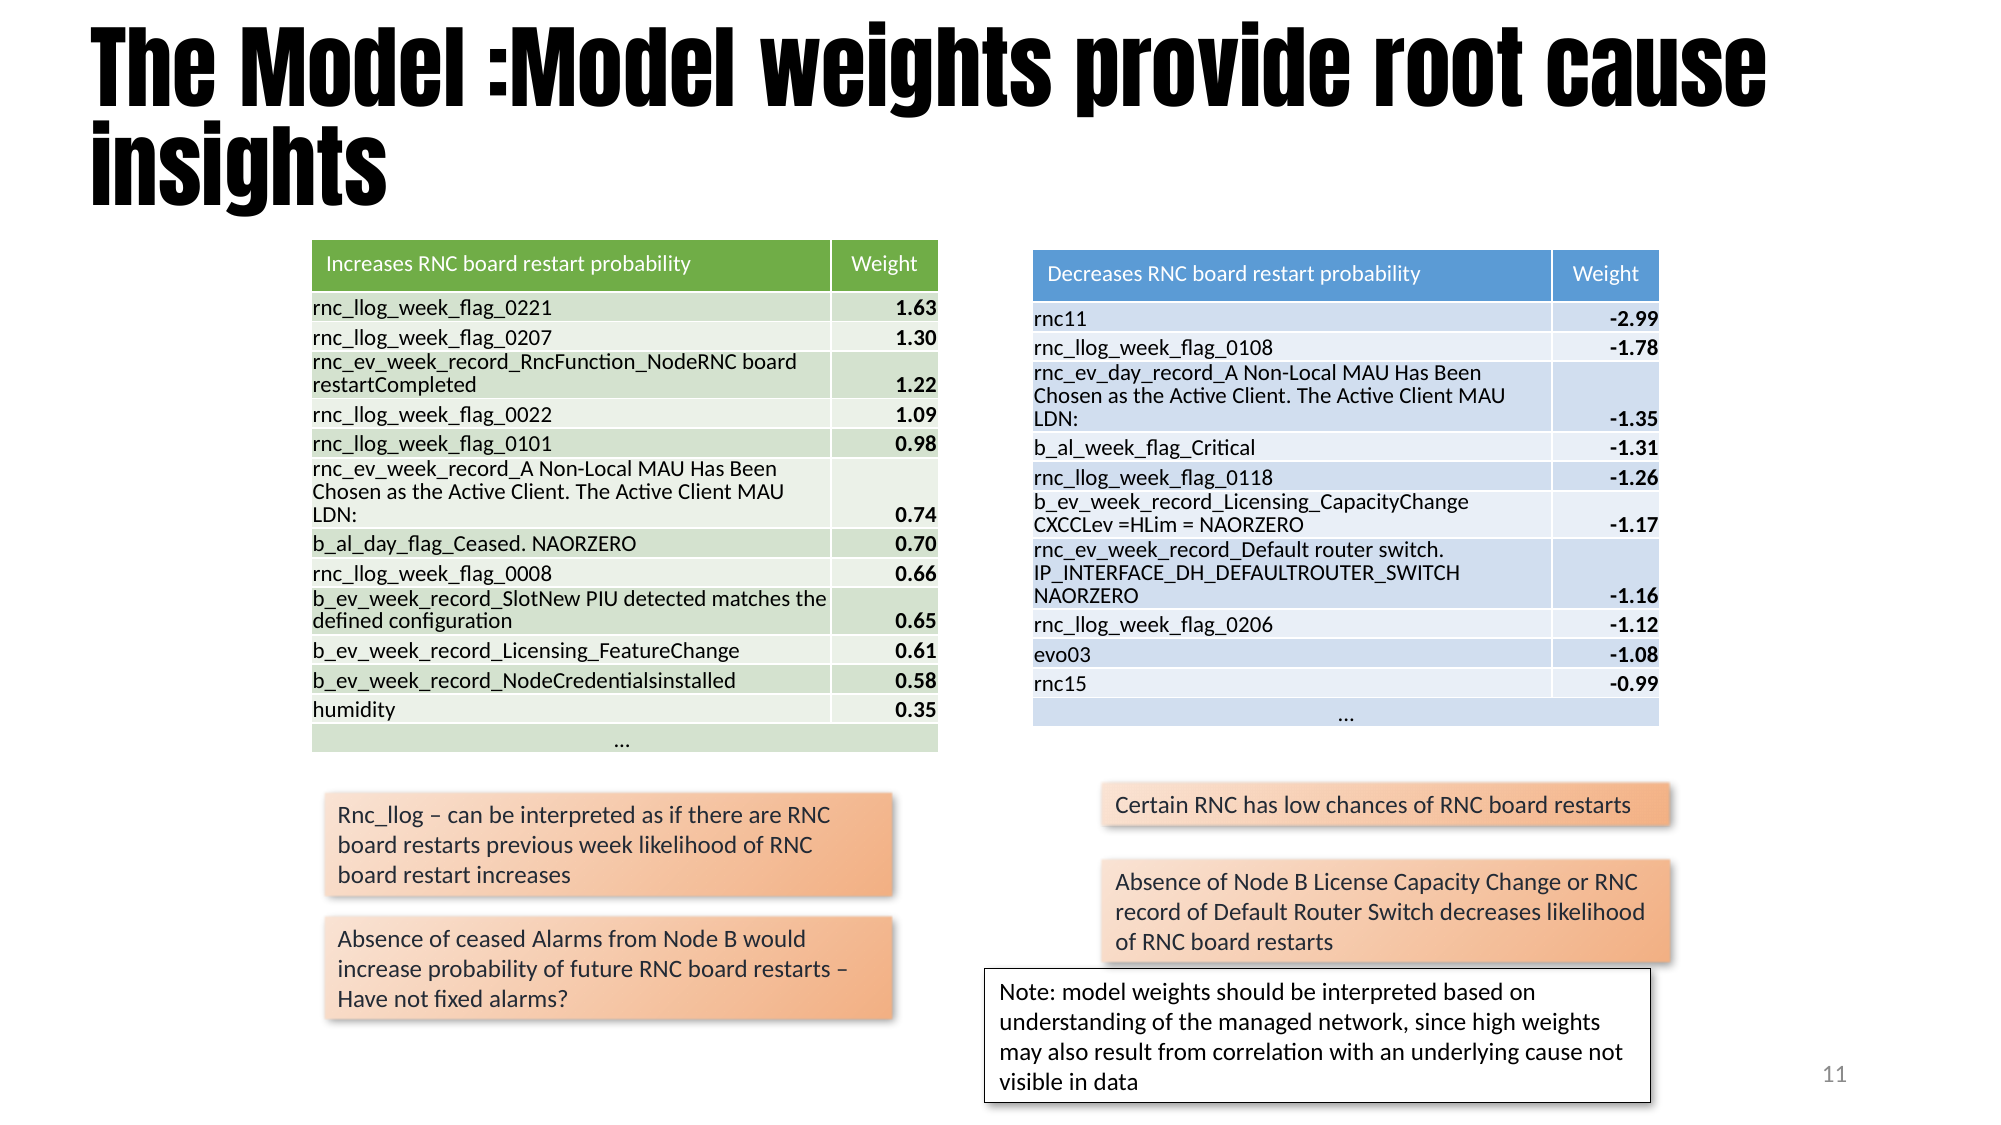

# The Model :Model weights provide root cause insights
| Increases RNC board restart probability | Weight |
| --- | --- |
| rnc\_llog\_week\_flag\_0221 | 1.63 |
| rnc\_llog\_week\_flag\_0207 | 1.30 |
| rnc\_ev\_week\_record\_RncFunction\_NodeRNC board restartCompleted | 1.22 |
| rnc\_llog\_week\_flag\_0022 | 1.09 |
| rnc\_llog\_week\_flag\_0101 | 0.98 |
| rnc\_ev\_week\_record\_A Non-Local MAU Has Been Chosen as the Active Client. The Active Client MAU LDN: | 0.74 |
| b\_al\_day\_flag\_Ceased. NAORZERO | 0.70 |
| rnc\_llog\_week\_flag\_0008 | 0.66 |
| b\_ev\_week\_record\_SlotNew PIU detected matches the defined configuration | 0.65 |
| b\_ev\_week\_record\_Licensing\_FeatureChange | 0.61 |
| b\_ev\_week\_record\_NodeCredentialsinstalled | 0.58 |
| humidity | 0.35 |
| ... |  |
| Decreases RNC board restart probability | Weight |
| --- | --- |
| rnc11 | -2.99 |
| rnc\_llog\_week\_flag\_0108 | -1.78 |
| rnc\_ev\_day\_record\_A Non-Local MAU Has Been Chosen as the Active Client. The Active Client MAU LDN: | -1.35 |
| b\_al\_week\_flag\_Critical | -1.31 |
| rnc\_llog\_week\_flag\_0118 | -1.26 |
| b\_ev\_week\_record\_Licensing\_CapacityChange CXCCLev =HLim = NAORZERO | -1.17 |
| rnc\_ev\_week\_record\_Default router switch. IP\_INTERFACE\_DH\_DEFAULTROUTER\_SWITCH NAORZERO | -1.16 |
| rnc\_llog\_week\_flag\_0206 | -1.12 |
| evo03 | -1.08 |
| rnc15 | -0.99 |
| ... |  |
Certain RNC has low chances of RNC board restarts
Rnc_llog – can be interpreted as if there are RNC board restarts previous week likelihood of RNC board restart increases
Absence of Node B License Capacity Change or RNC record of Default Router Switch decreases likelihood of RNC board restarts
Absence of ceased Alarms from Node B would increase probability of future RNC board restarts – Have not fixed alarms?
Note: model weights should be interpreted based on understanding of the managed network, since high weights may also result from correlation with an underlying cause not visible in data
11